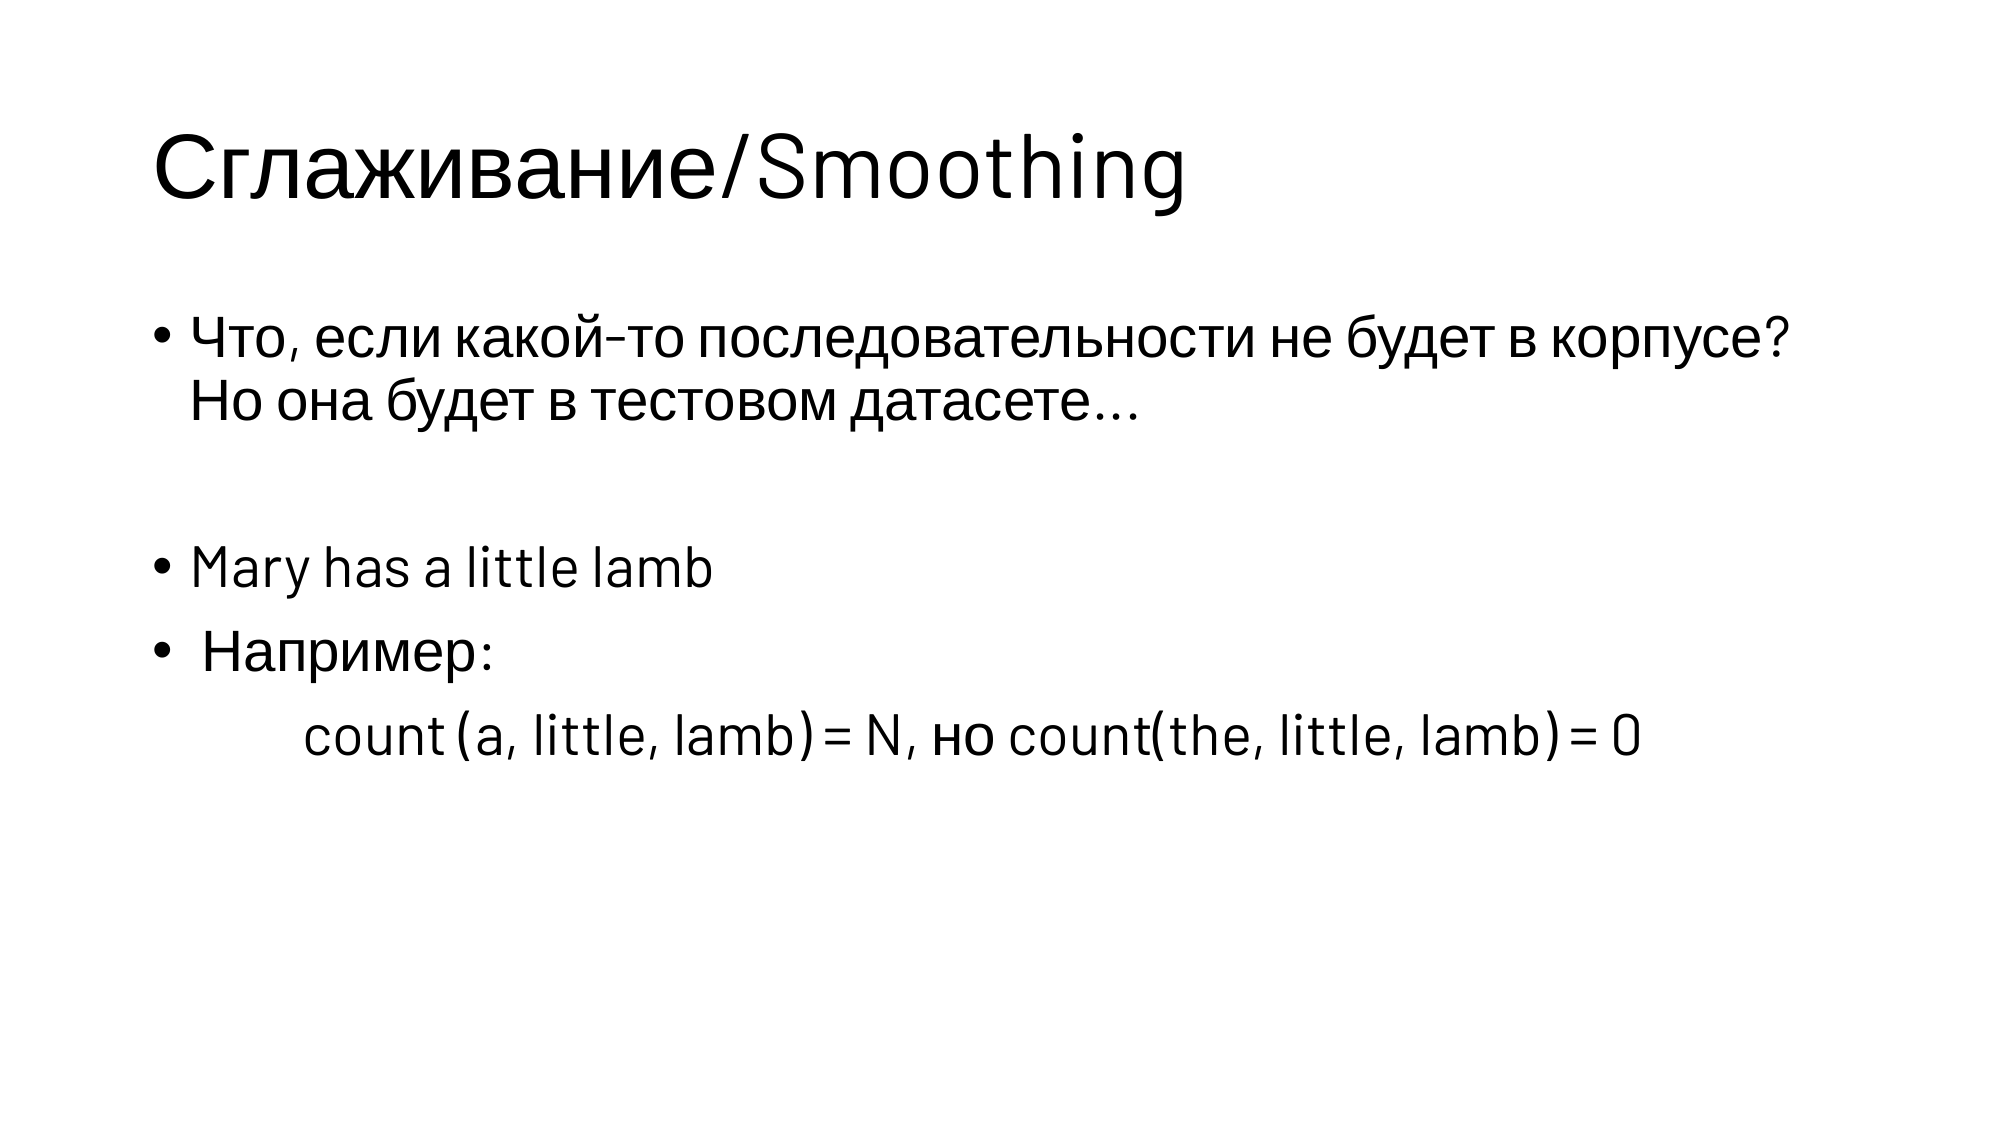

# Сглаживание/Smoothing
Что, если какой-то последовательности не будет в корпусе? Но она будет в тестовом датасете...

Mary has a little lamb
 Например:
	count (a, little, lamb) = N, но count(the, little, lamb) = 0